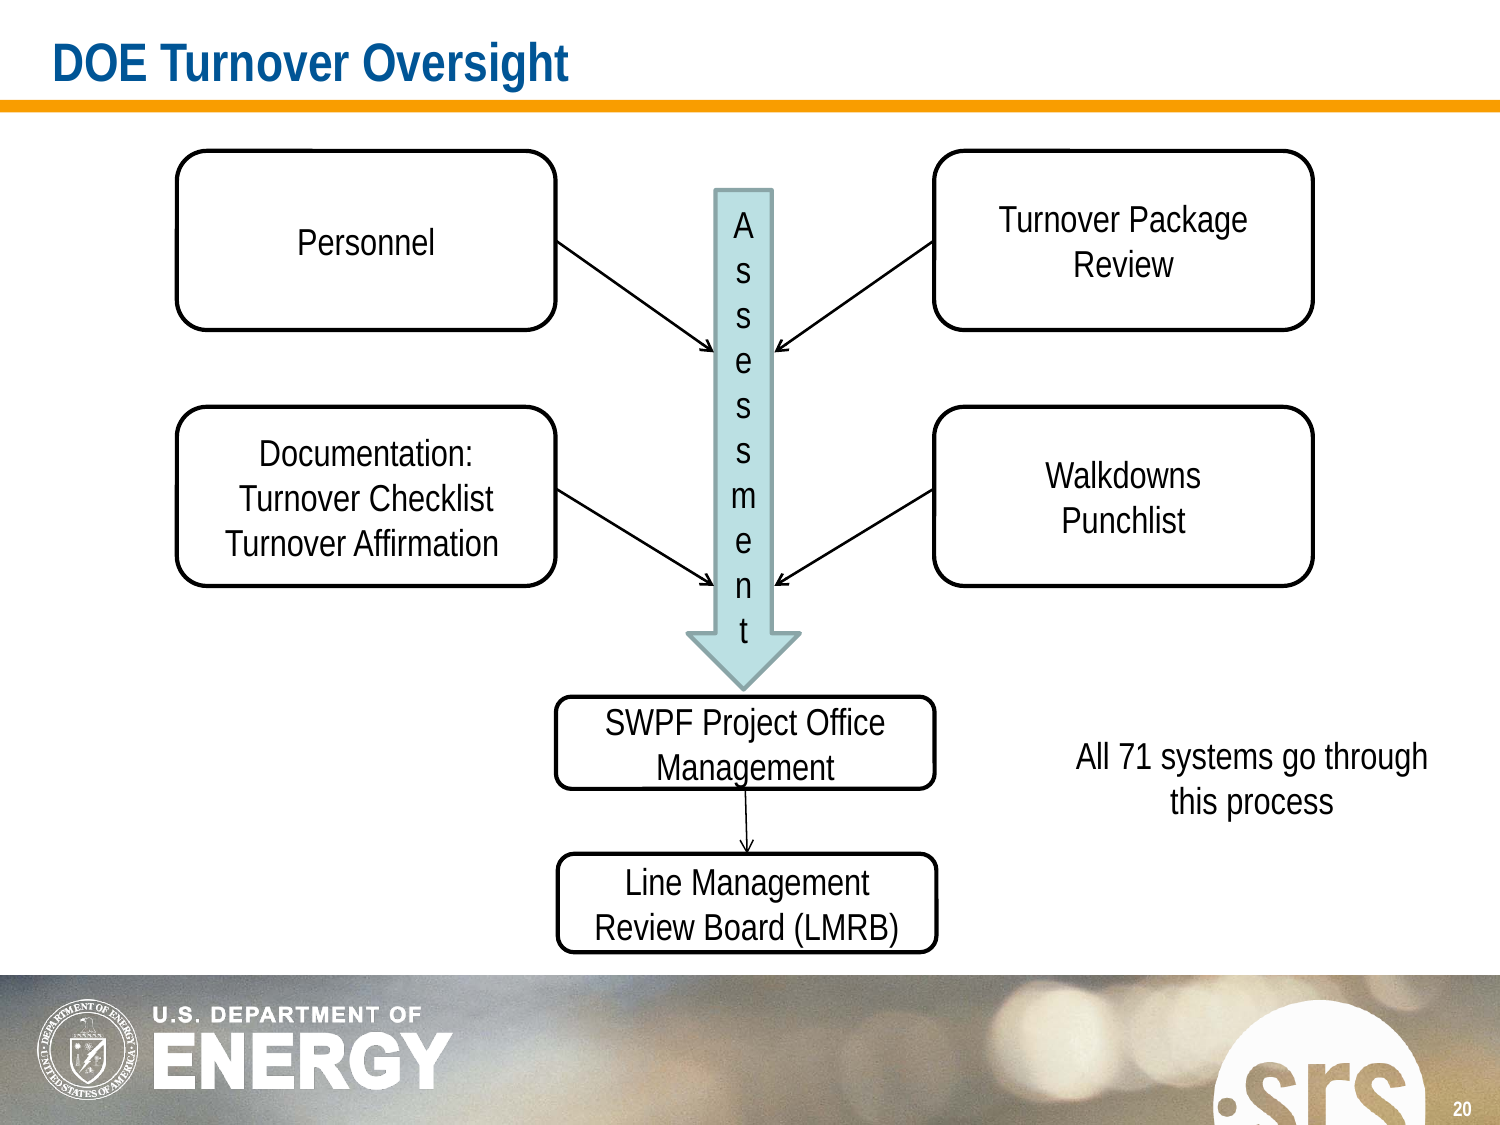

# DOE Turnover Oversight
Personnel

Turnover Package Review

Assessmen
t

Documentation:
Turnover Checklist
Turnover Affirmation

Walkdowns
Punchlist
SWPF Project Office Management
All 71 systems go through this process
Line Management Review Board (LMRB)
20